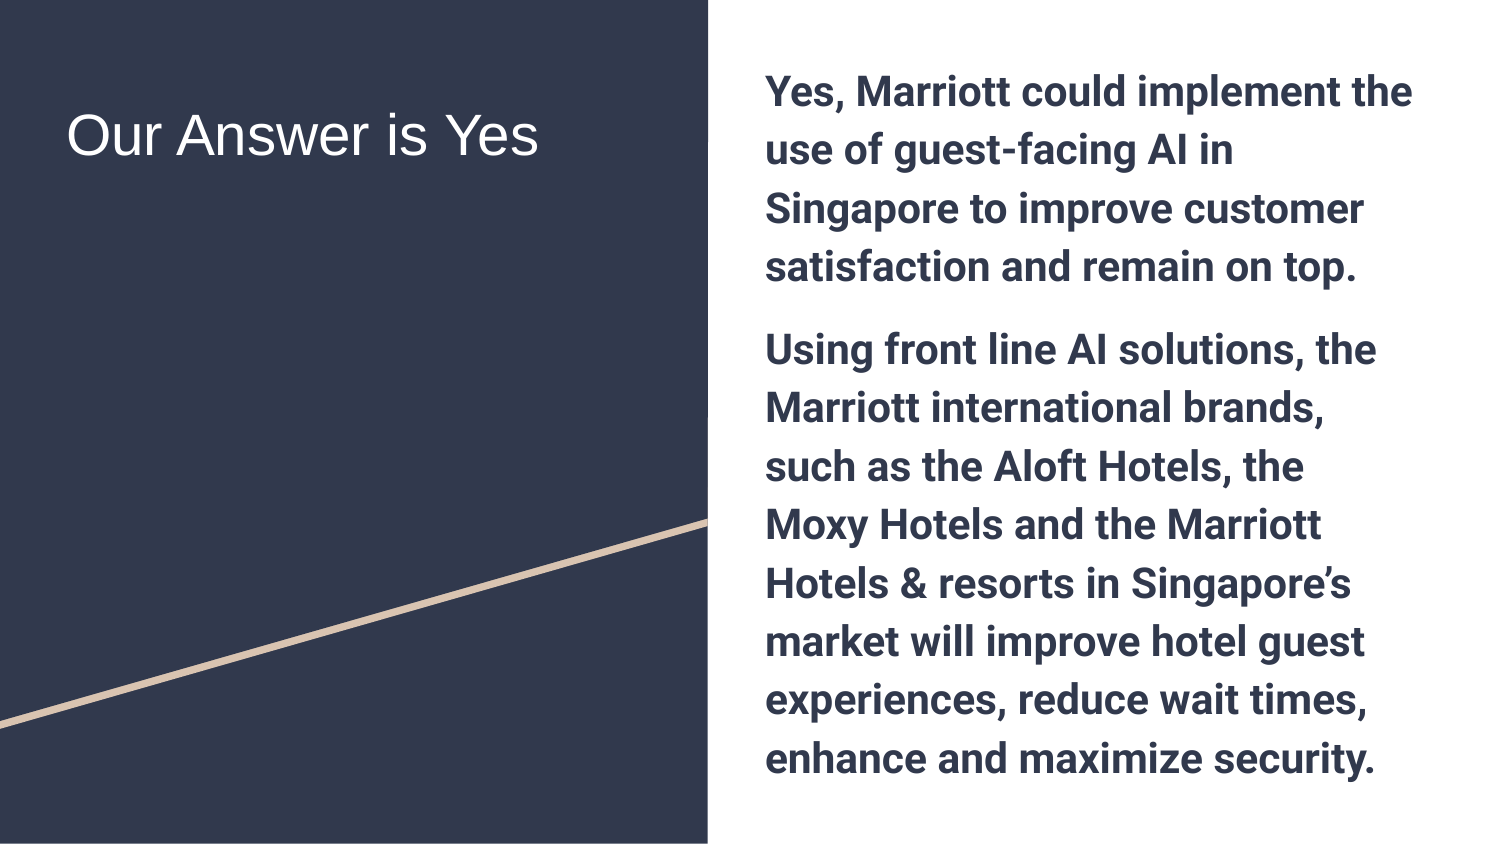

Yes, Marriott could implement the use of guest-facing AI in Singapore to improve customer satisfaction and remain on top.
Using front line AI solutions, the Marriott international brands, such as the Aloft Hotels, the Moxy Hotels and the Marriott Hotels & resorts in Singapore’s market will improve hotel guest experiences, reduce wait times, enhance and maximize security.
# Our Answer is Yes